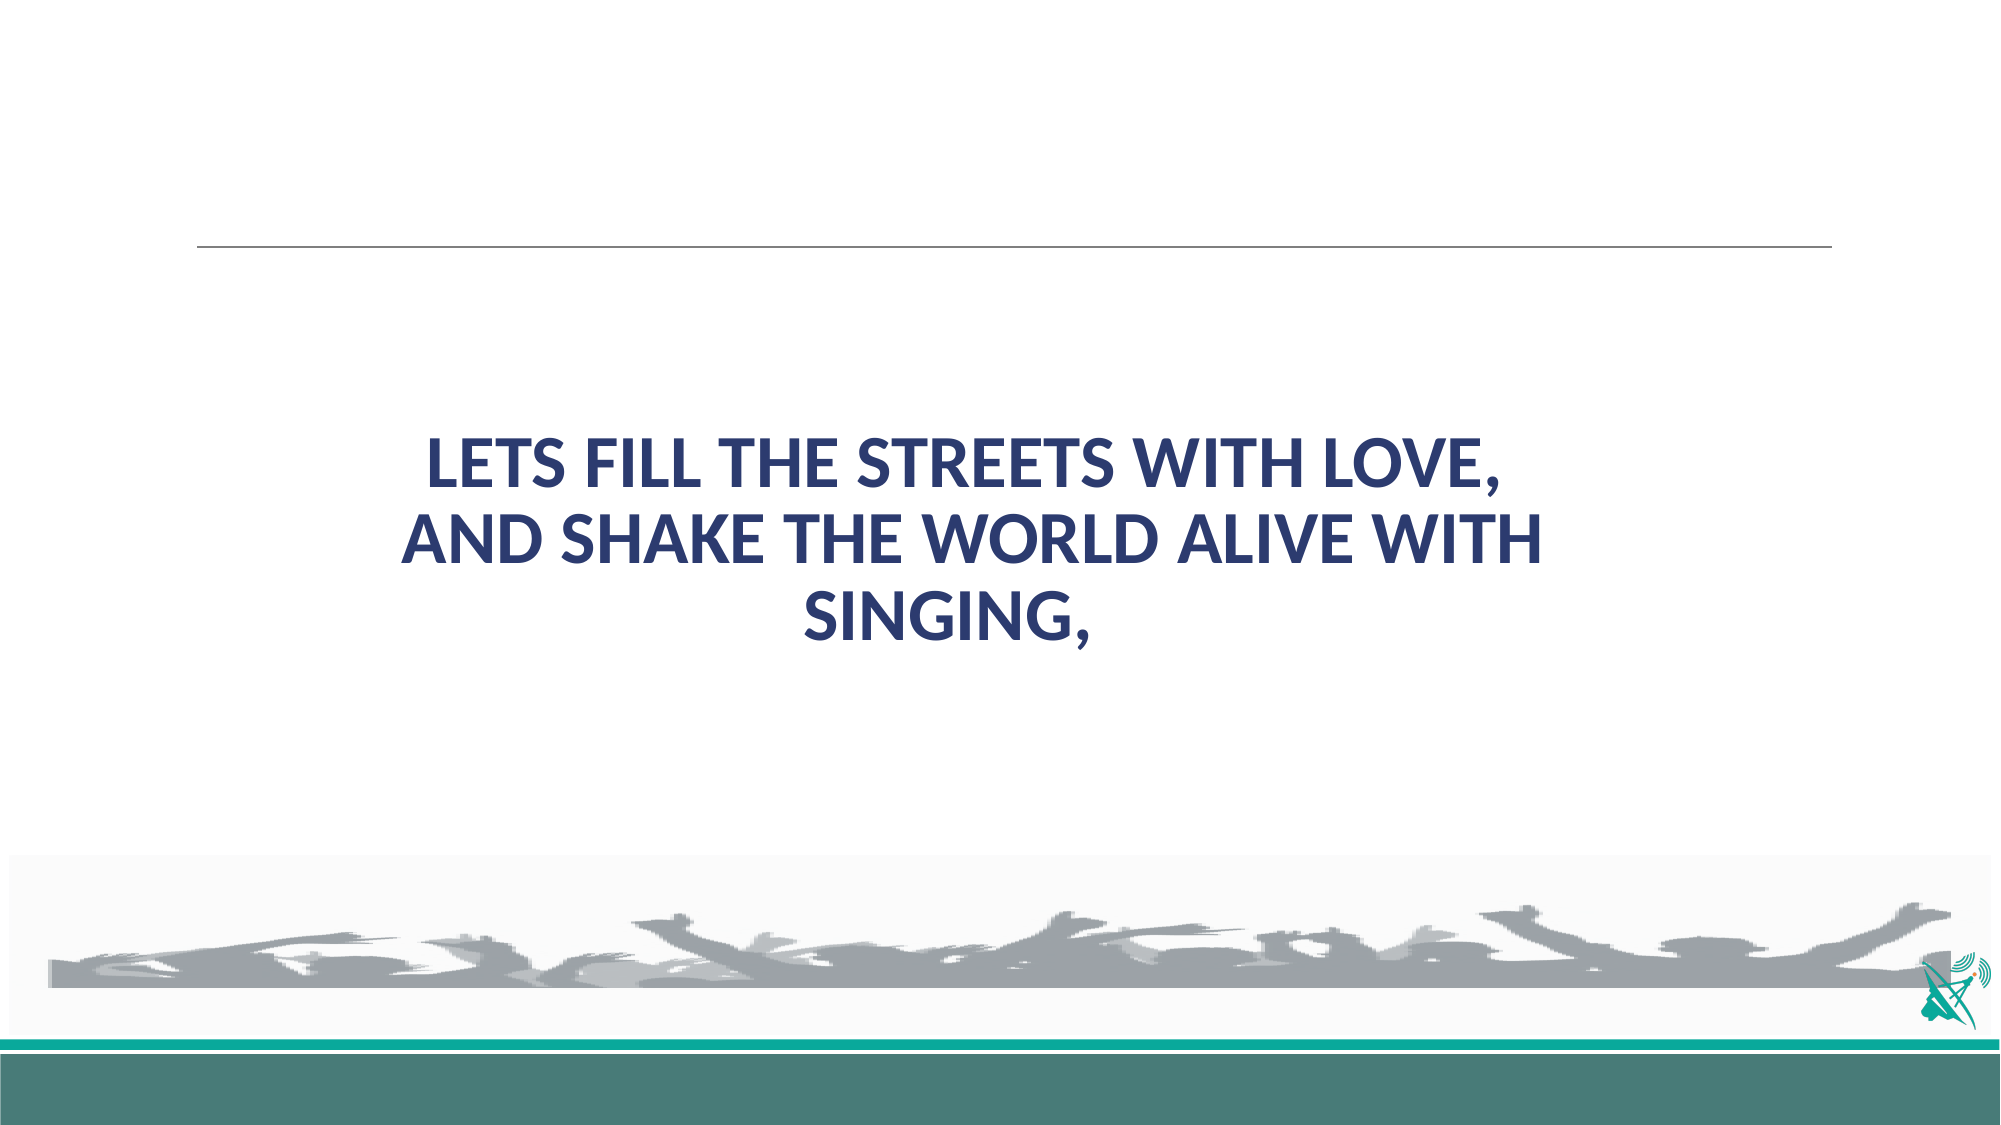

# LETS FILL THE STREETS WITH LOVE, AND SHAKE THE WORLD ALIVE WITH SINGING,